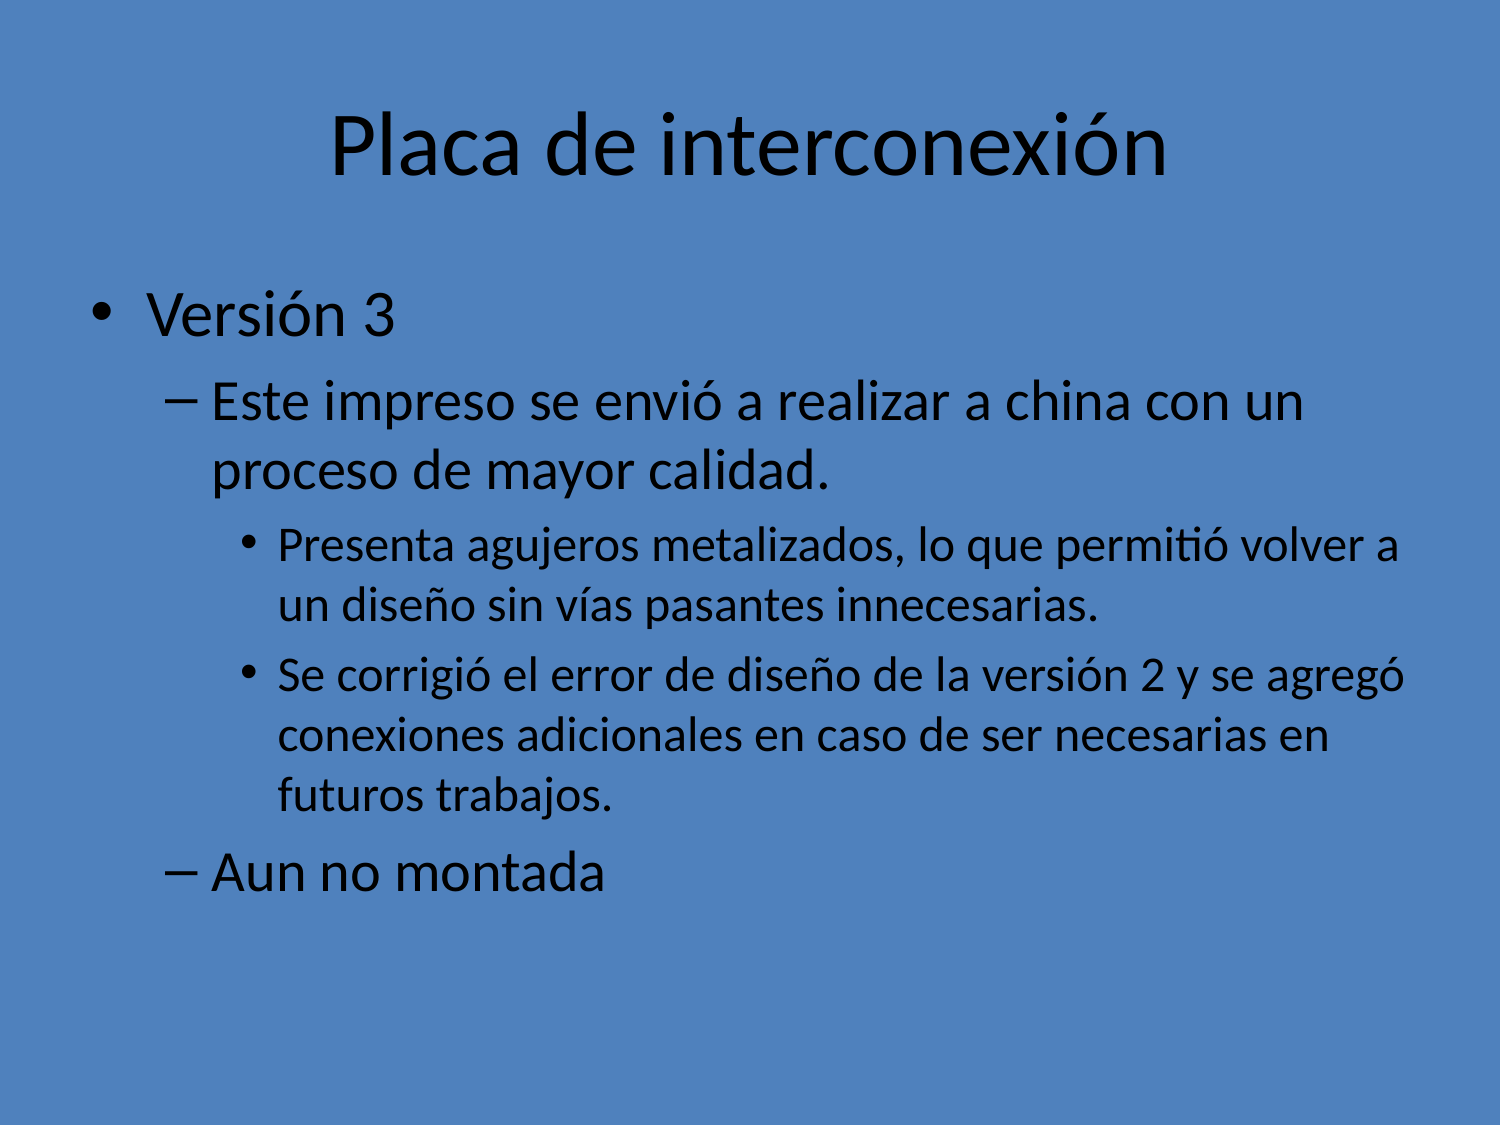

# Placa de interconexión
Versión 3
Este impreso se envió a realizar a china con un proceso de mayor calidad.
Presenta agujeros metalizados, lo que permitió volver a un diseño sin vías pasantes innecesarias.
Se corrigió el error de diseño de la versión 2 y se agregó conexiones adicionales en caso de ser necesarias en futuros trabajos.
Aun no montada